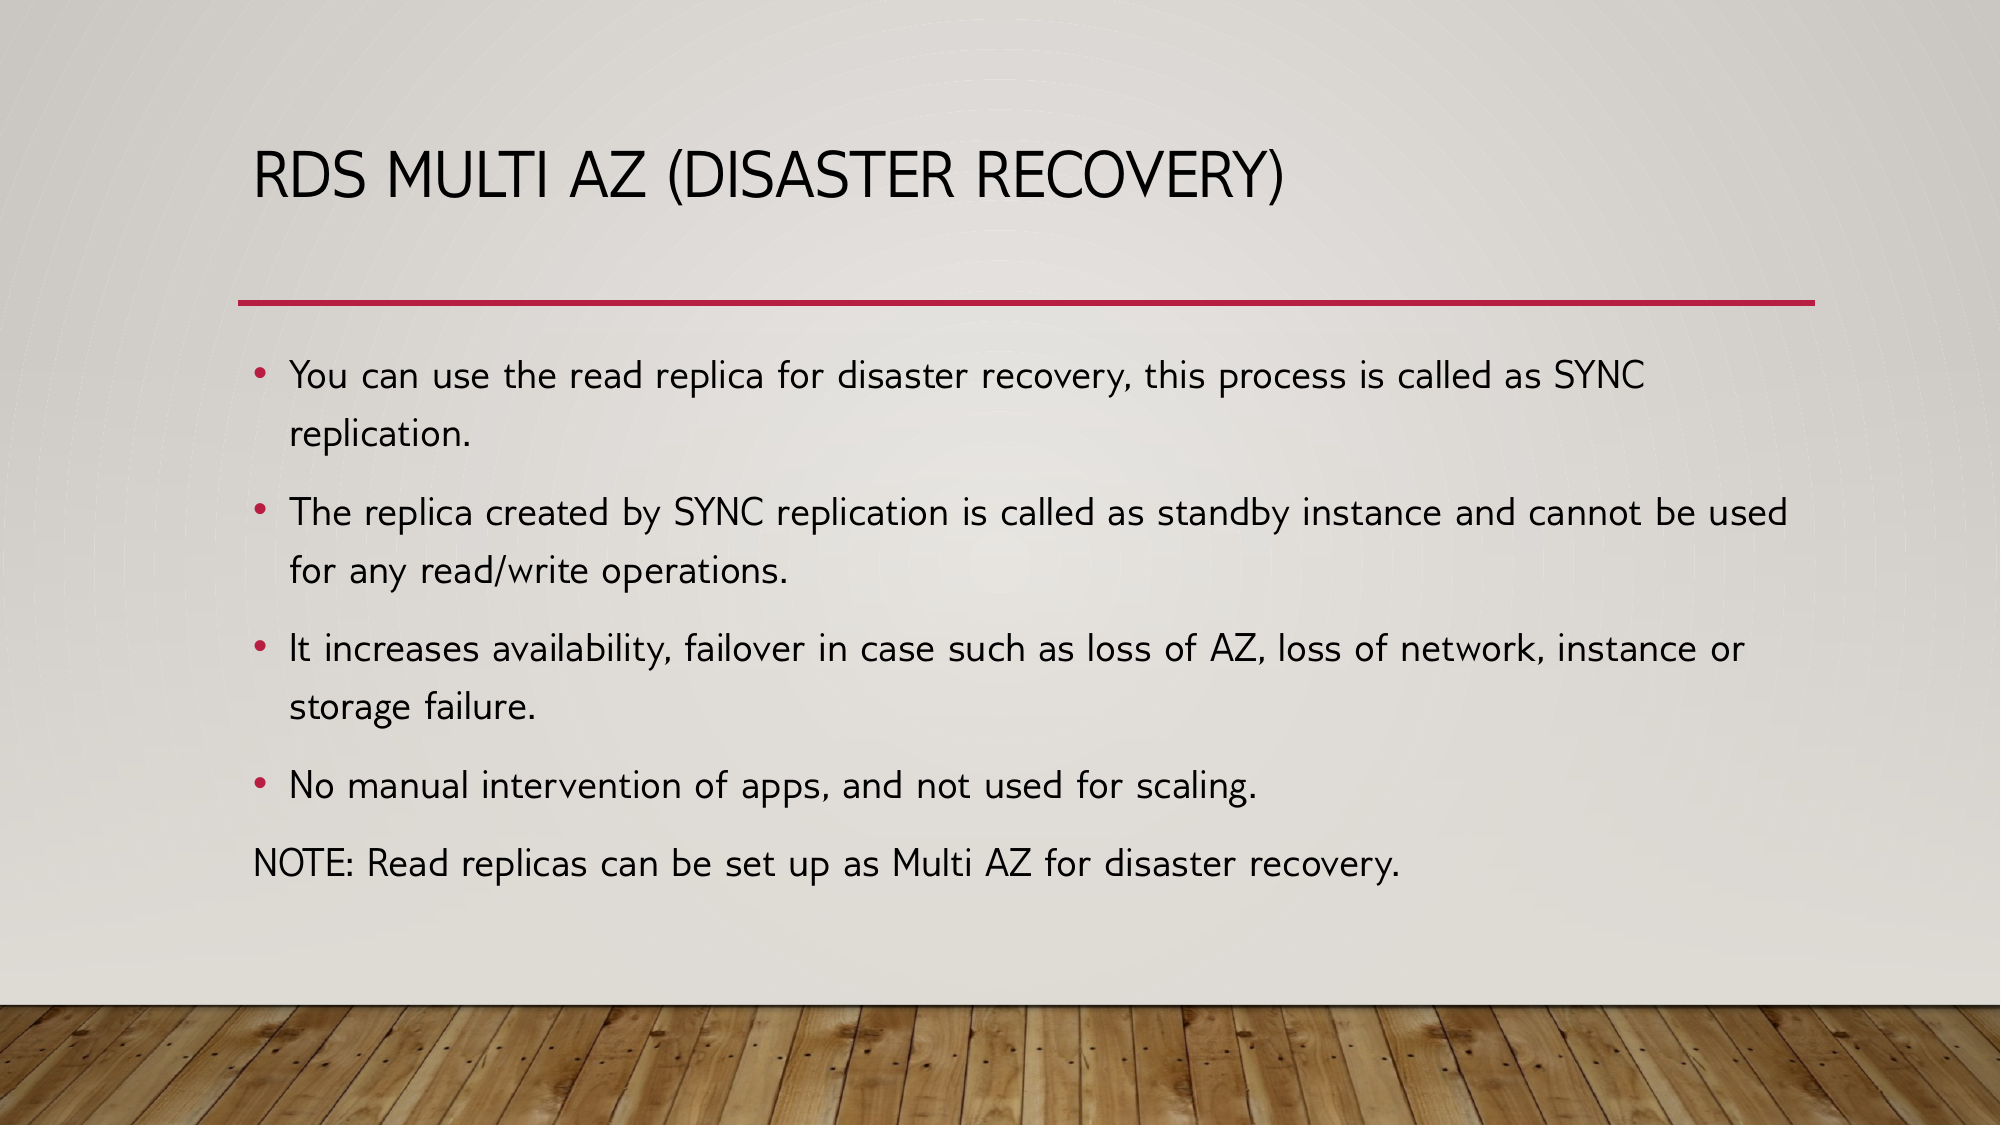

# Rds multi az (disaster recovery)
You can use the read replica for disaster recovery, this process is called as SYNC replication.
The replica created by SYNC replication is called as standby instance and cannot be used for any read/write operations.
It increases availability, failover in case such as loss of AZ, loss of network, instance or storage failure.
No manual intervention of apps, and not used for scaling.
NOTE: Read replicas can be set up as Multi AZ for disaster recovery.